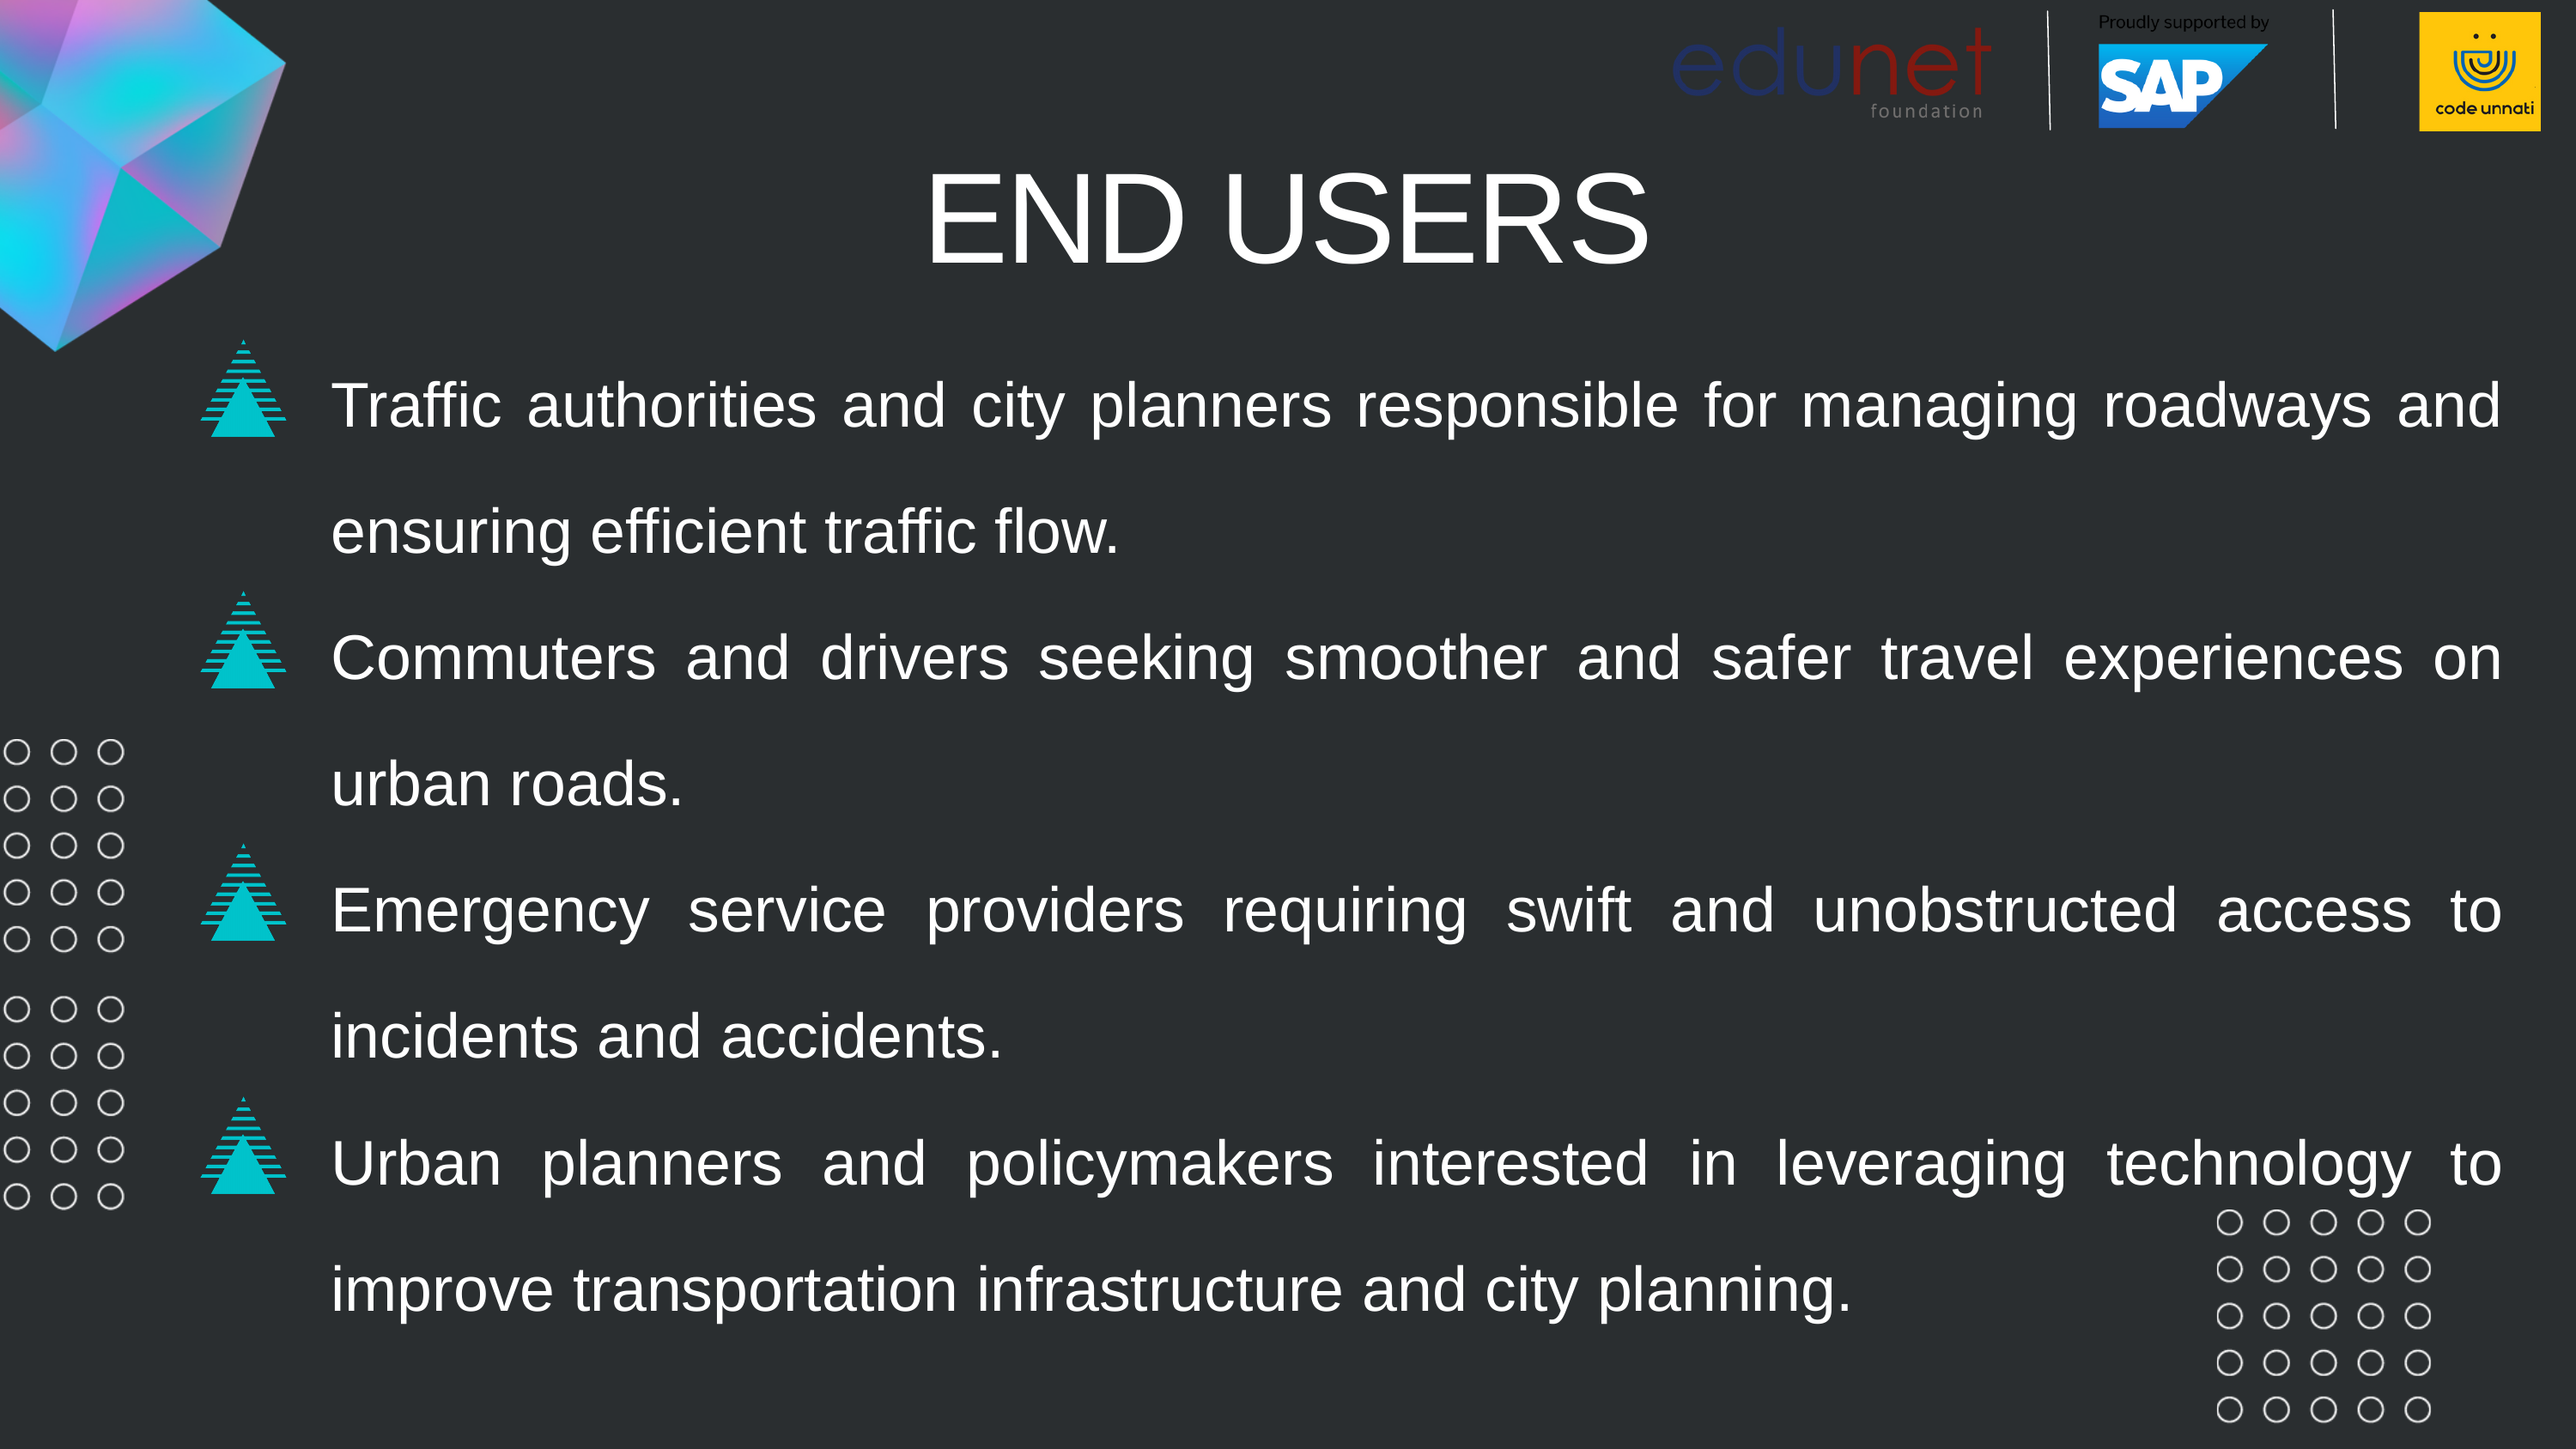

END USERS
Traffic authorities and city planners responsible for managing roadways and ensuring efficient traffic flow.
Commuters and drivers seeking smoother and safer travel experiences on urban roads.
Emergency service providers requiring swift and unobstructed access to incidents and accidents.
Urban planners and policymakers interested in leveraging technology to improve transportation infrastructure and city planning.